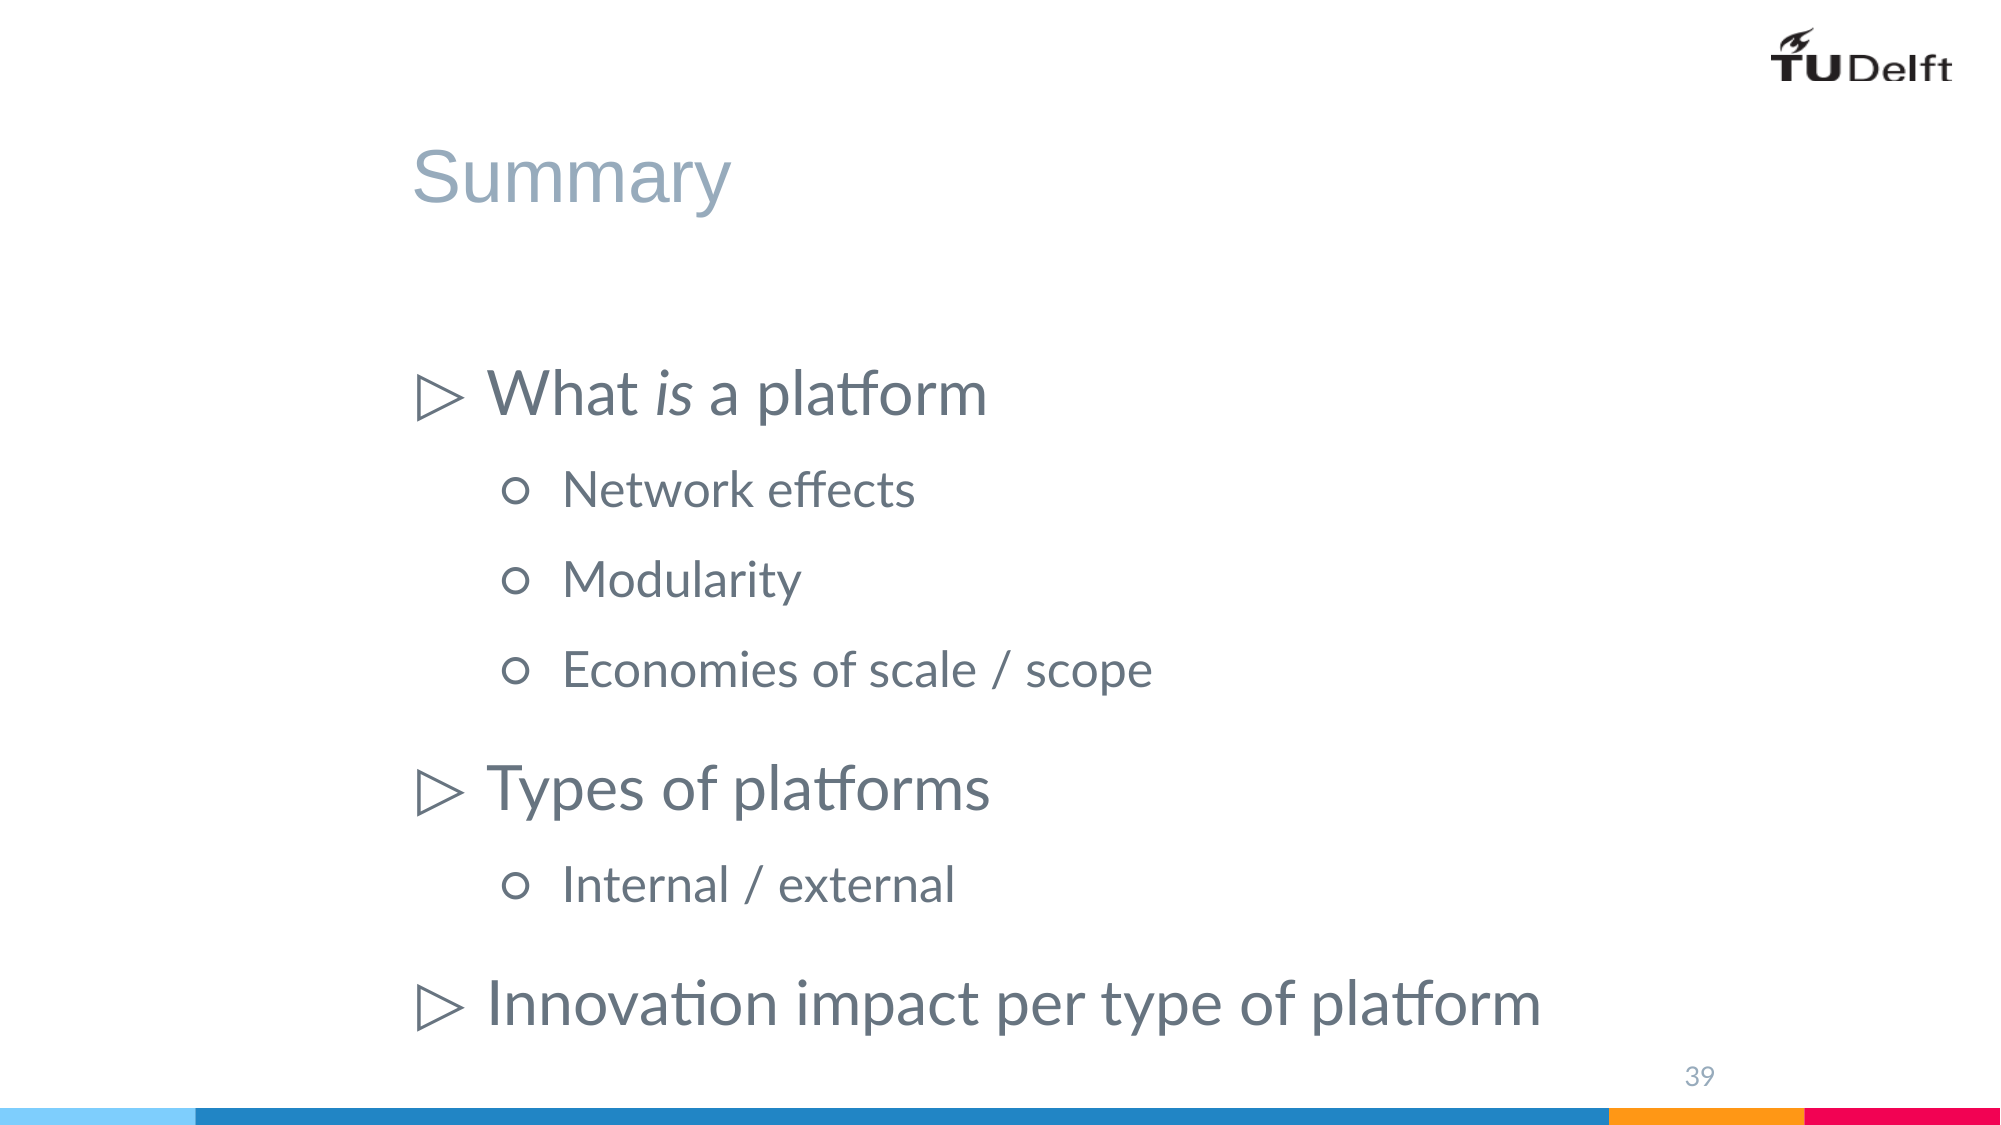

# Summary
What is a platform
Network effects
Modularity
Economies of scale / scope
Types of platforms
Internal / external
Innovation impact per type of platform

39